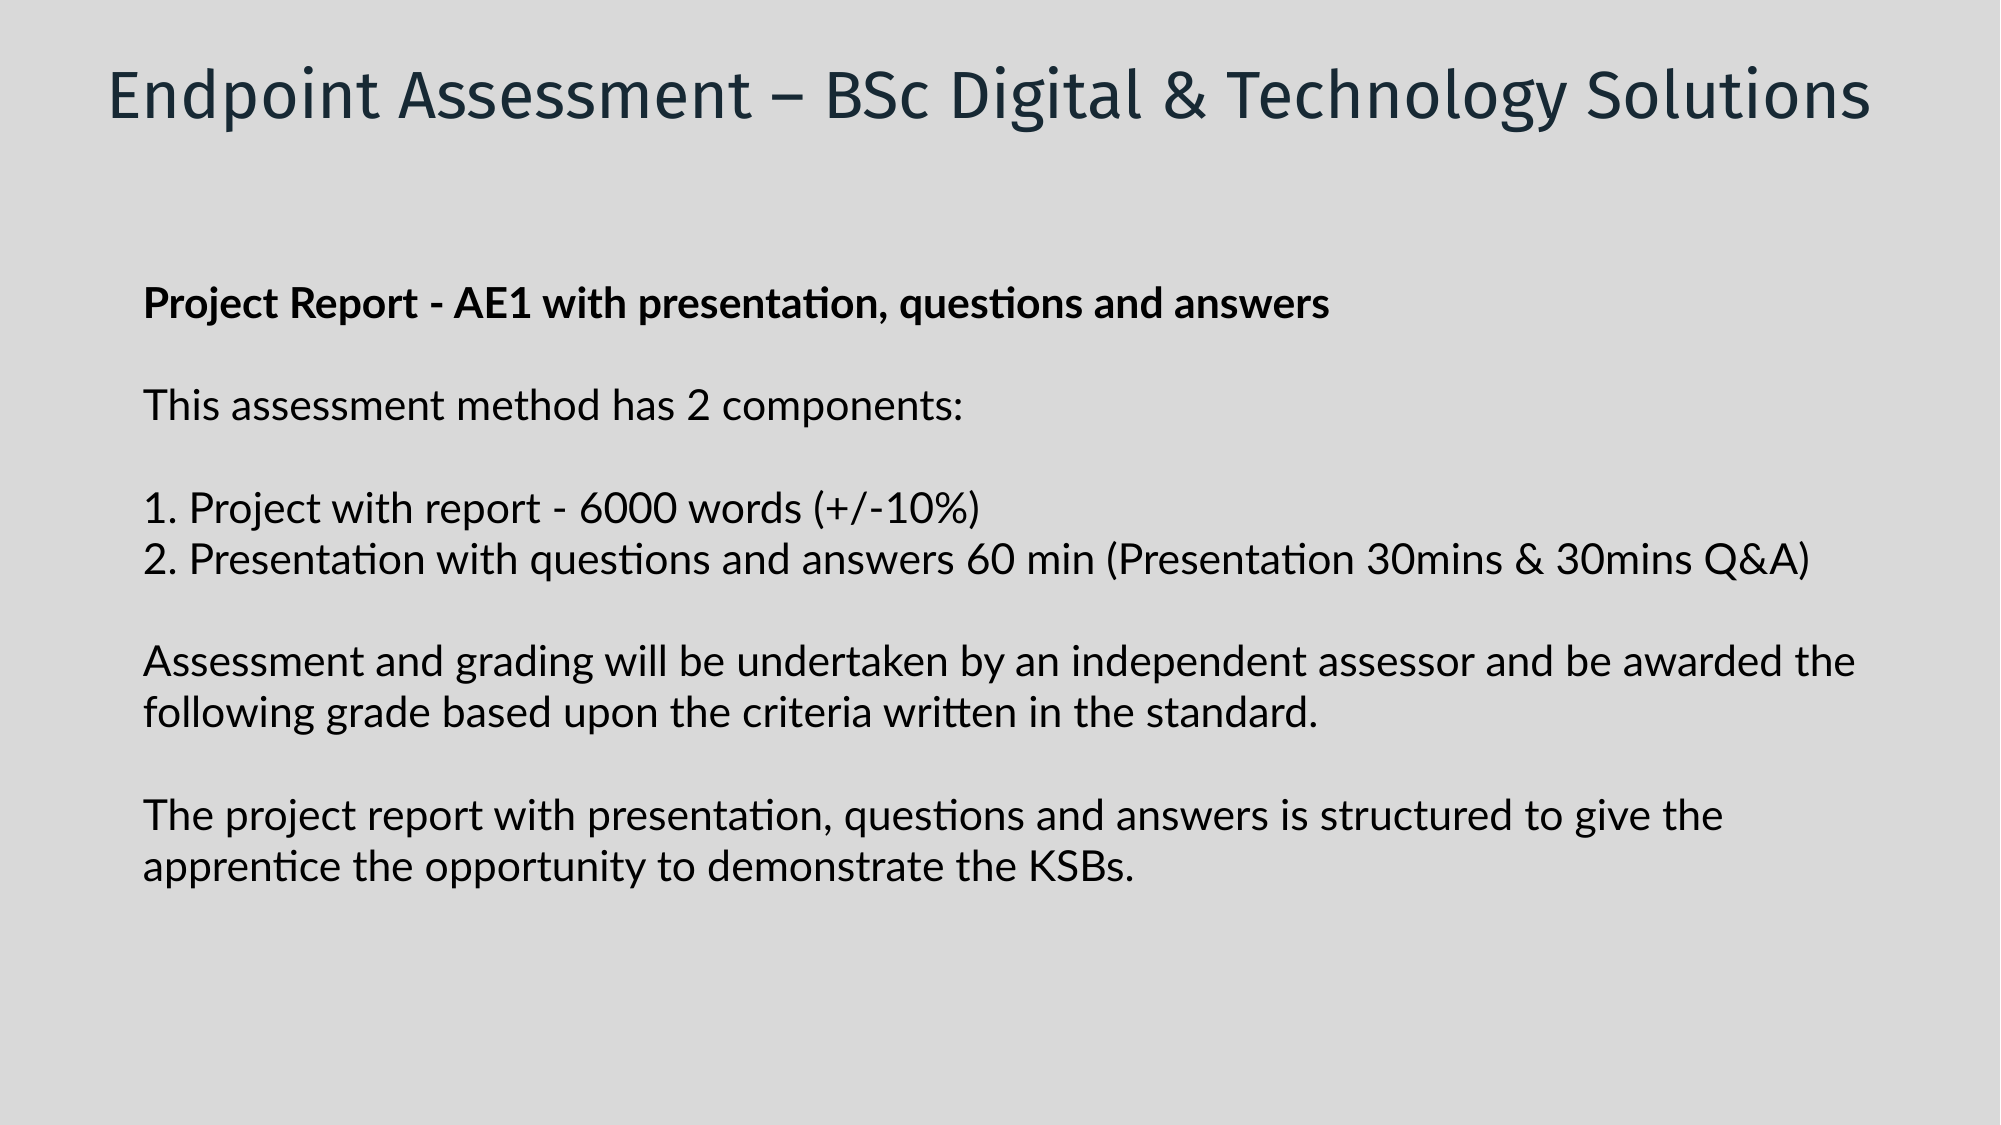

Endpoint Assessment – BSc Digital & Technology Solutions
Project Report - AE1 with presentation, questions and answers
This assessment method has 2 components:
1. Project with report - 6000 words (+/-10%)
2. Presentation with questions and answers 60 min (Presentation 30mins & 30mins Q&A)
Assessment and grading will be undertaken by an independent assessor and be awarded the following grade based upon the criteria written in the standard.
The project report with presentation, questions and answers is structured to give the apprentice the opportunity to demonstrate the KSBs.